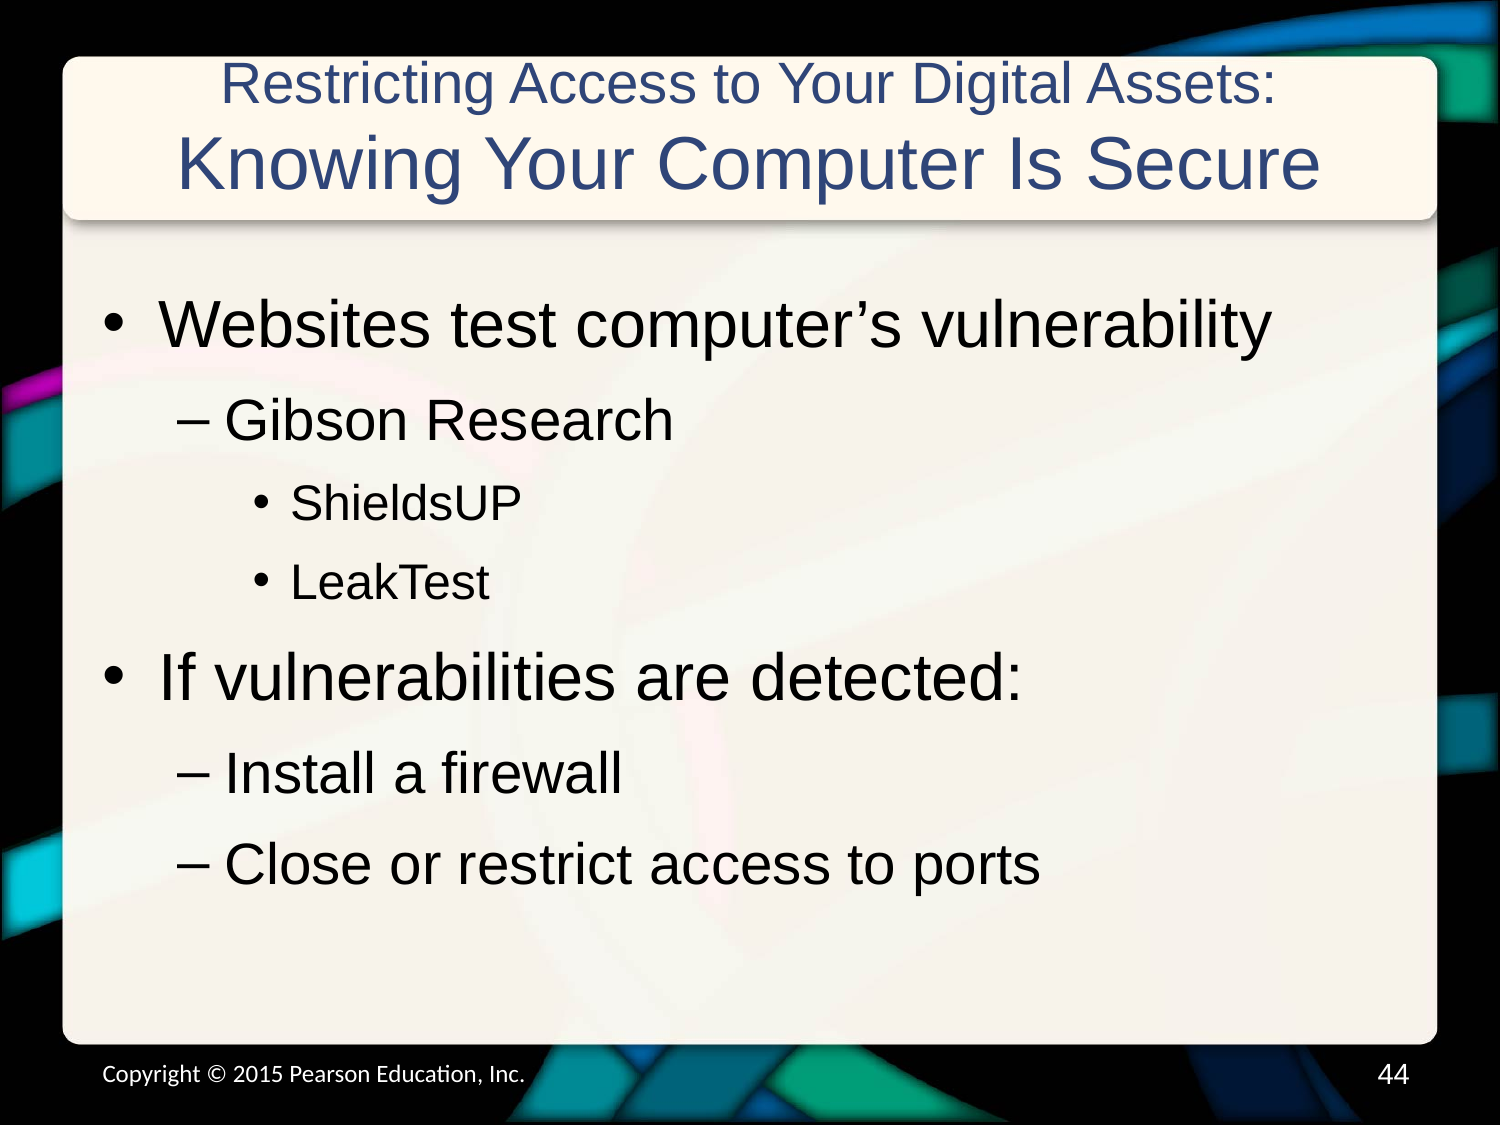

# Restricting Access to Your Digital Assets: Knowing Your Computer Is Secure
Websites test computer’s vulnerability
Gibson Research
ShieldsUP
LeakTest
If vulnerabilities are detected:
Install a firewall
Close or restrict access to ports
Copyright © 2015 Pearson Education, Inc.
44